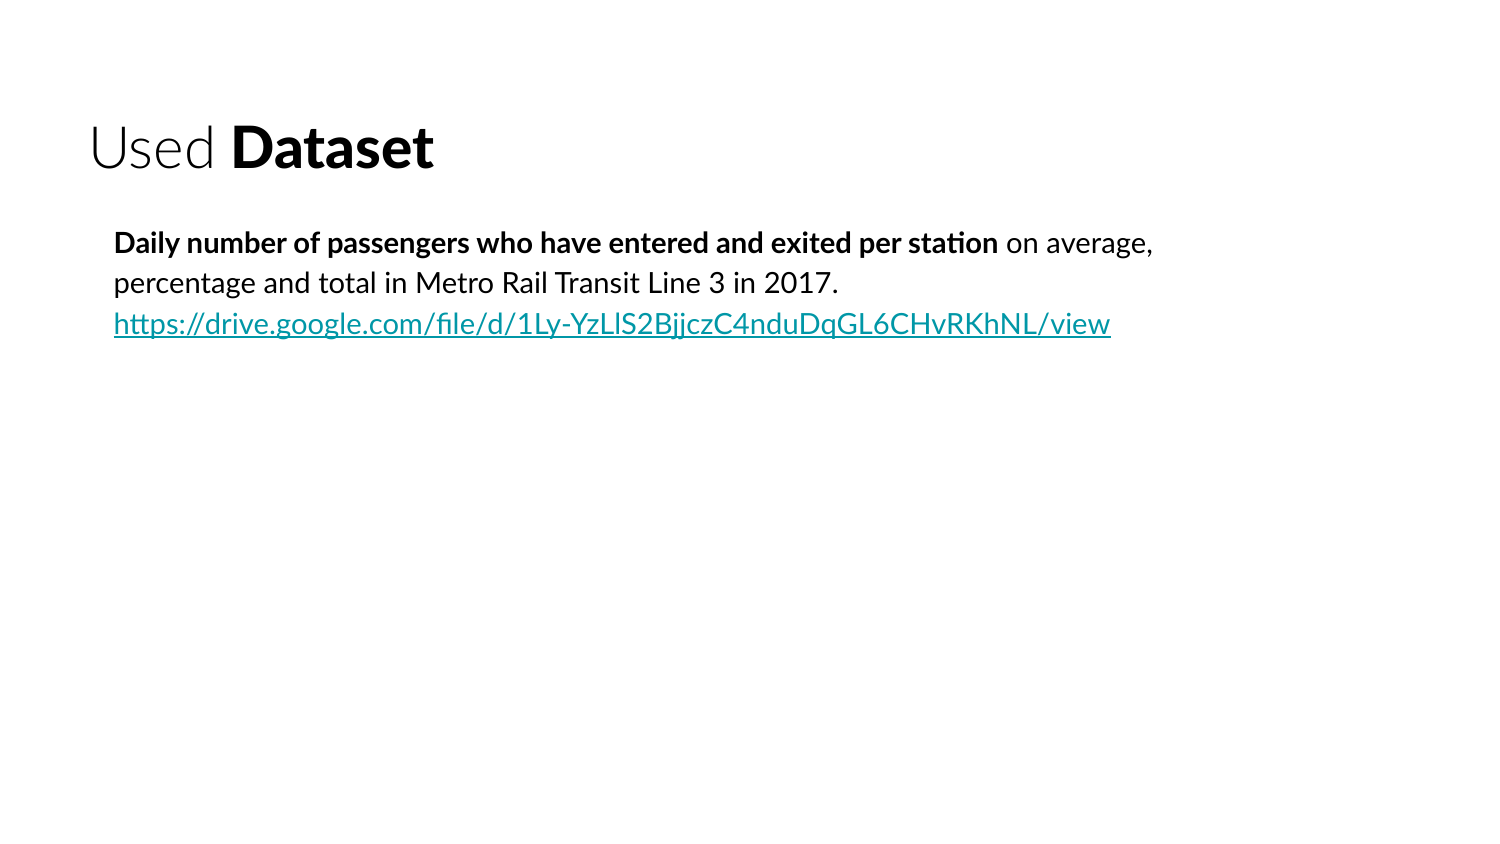

Used Dataset
Daily number of passengers who have entered and exited per station on average, percentage and total in Metro Rail Transit Line 3 in 2017.
https://drive.google.com/file/d/1Ly-YzLlS2BjjczC4nduDqGL6CHvRKhNL/view